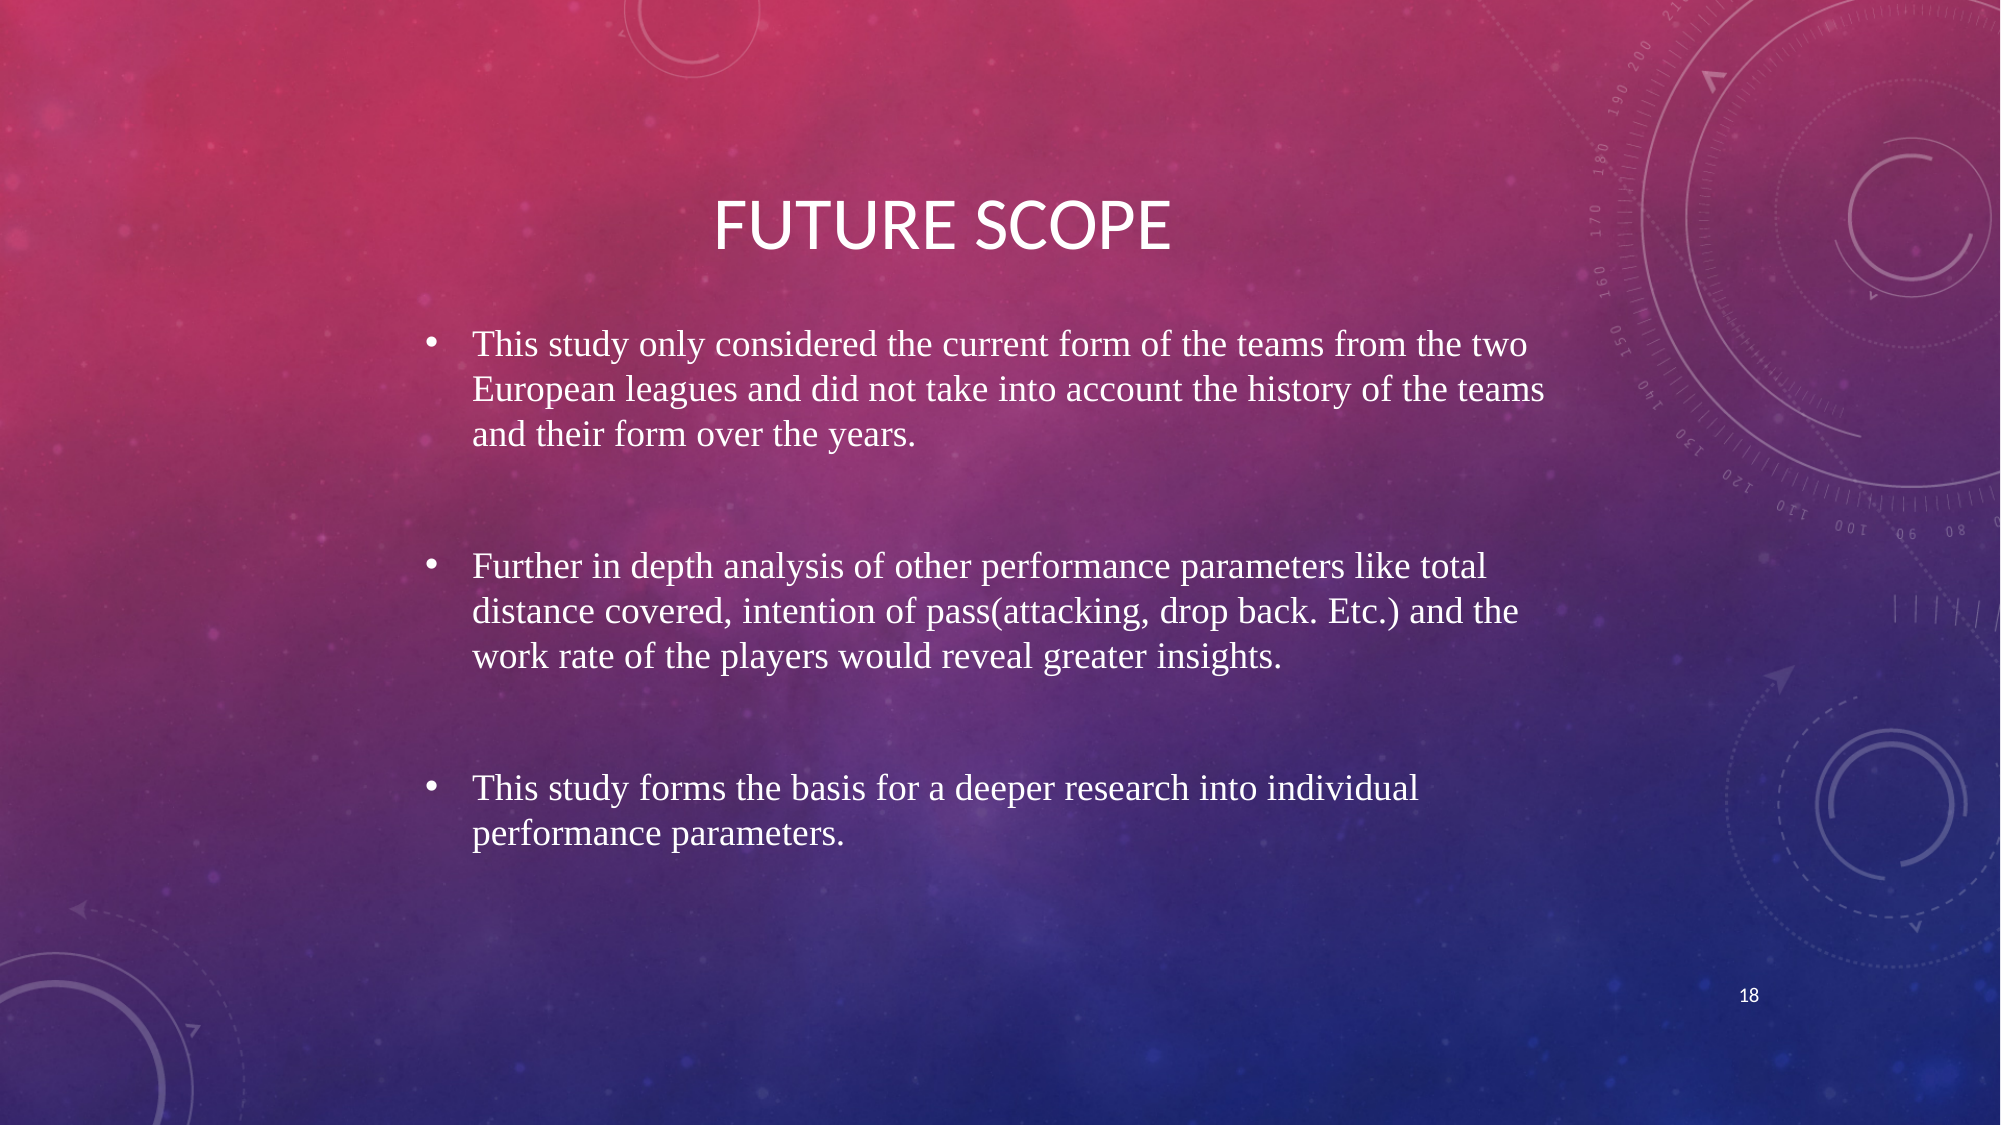

# FUTURE SCOPE
This study only considered the current form of the teams from the two European leagues and did not take into account the history of the teams and their form over the years.

Further in depth analysis of other performance parameters like total distance covered, intention of pass(attacking, drop back. Etc.) and the work rate of the players would reveal greater insights.

This study forms the basis for a deeper research into individual performance parameters.
18